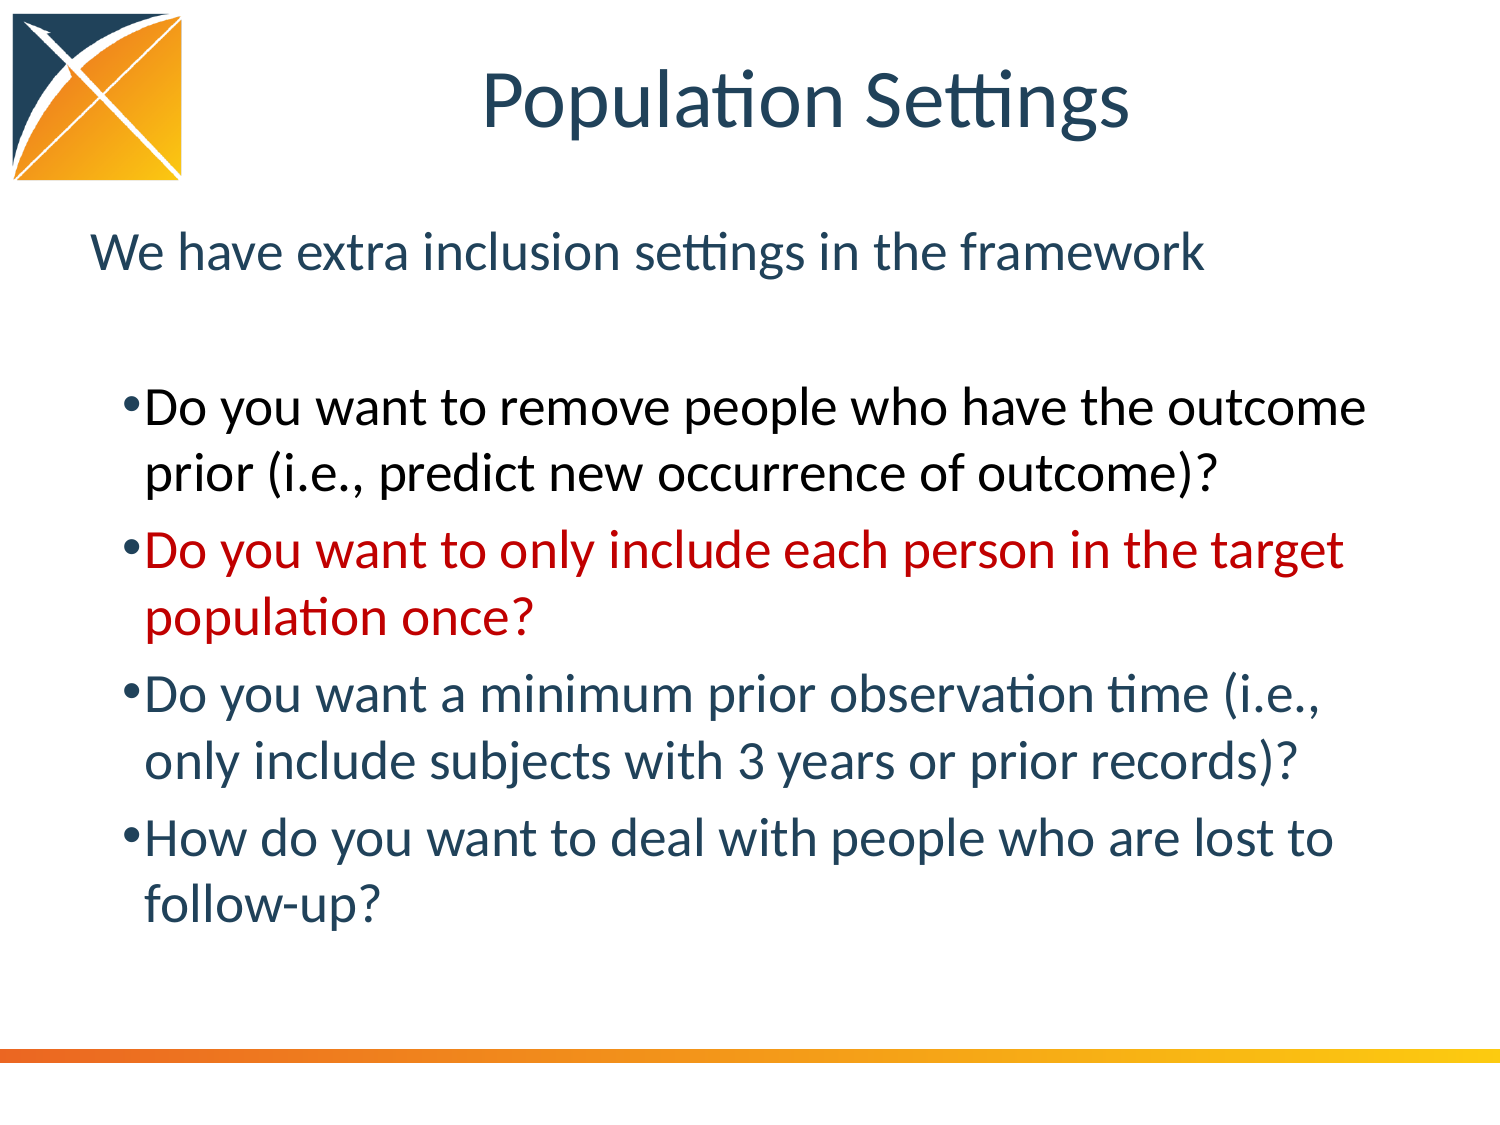

# Population Settings
We have extra inclusion settings in the framework

Do you want to remove people who have the outcome prior (i.e., predict new occurrence of outcome)?
Do you want to only include each person in the target population once?
Do you want a minimum prior observation time (i.e., only include subjects with 3 years or prior records)?
How do you want to deal with people who are lost to follow-up?